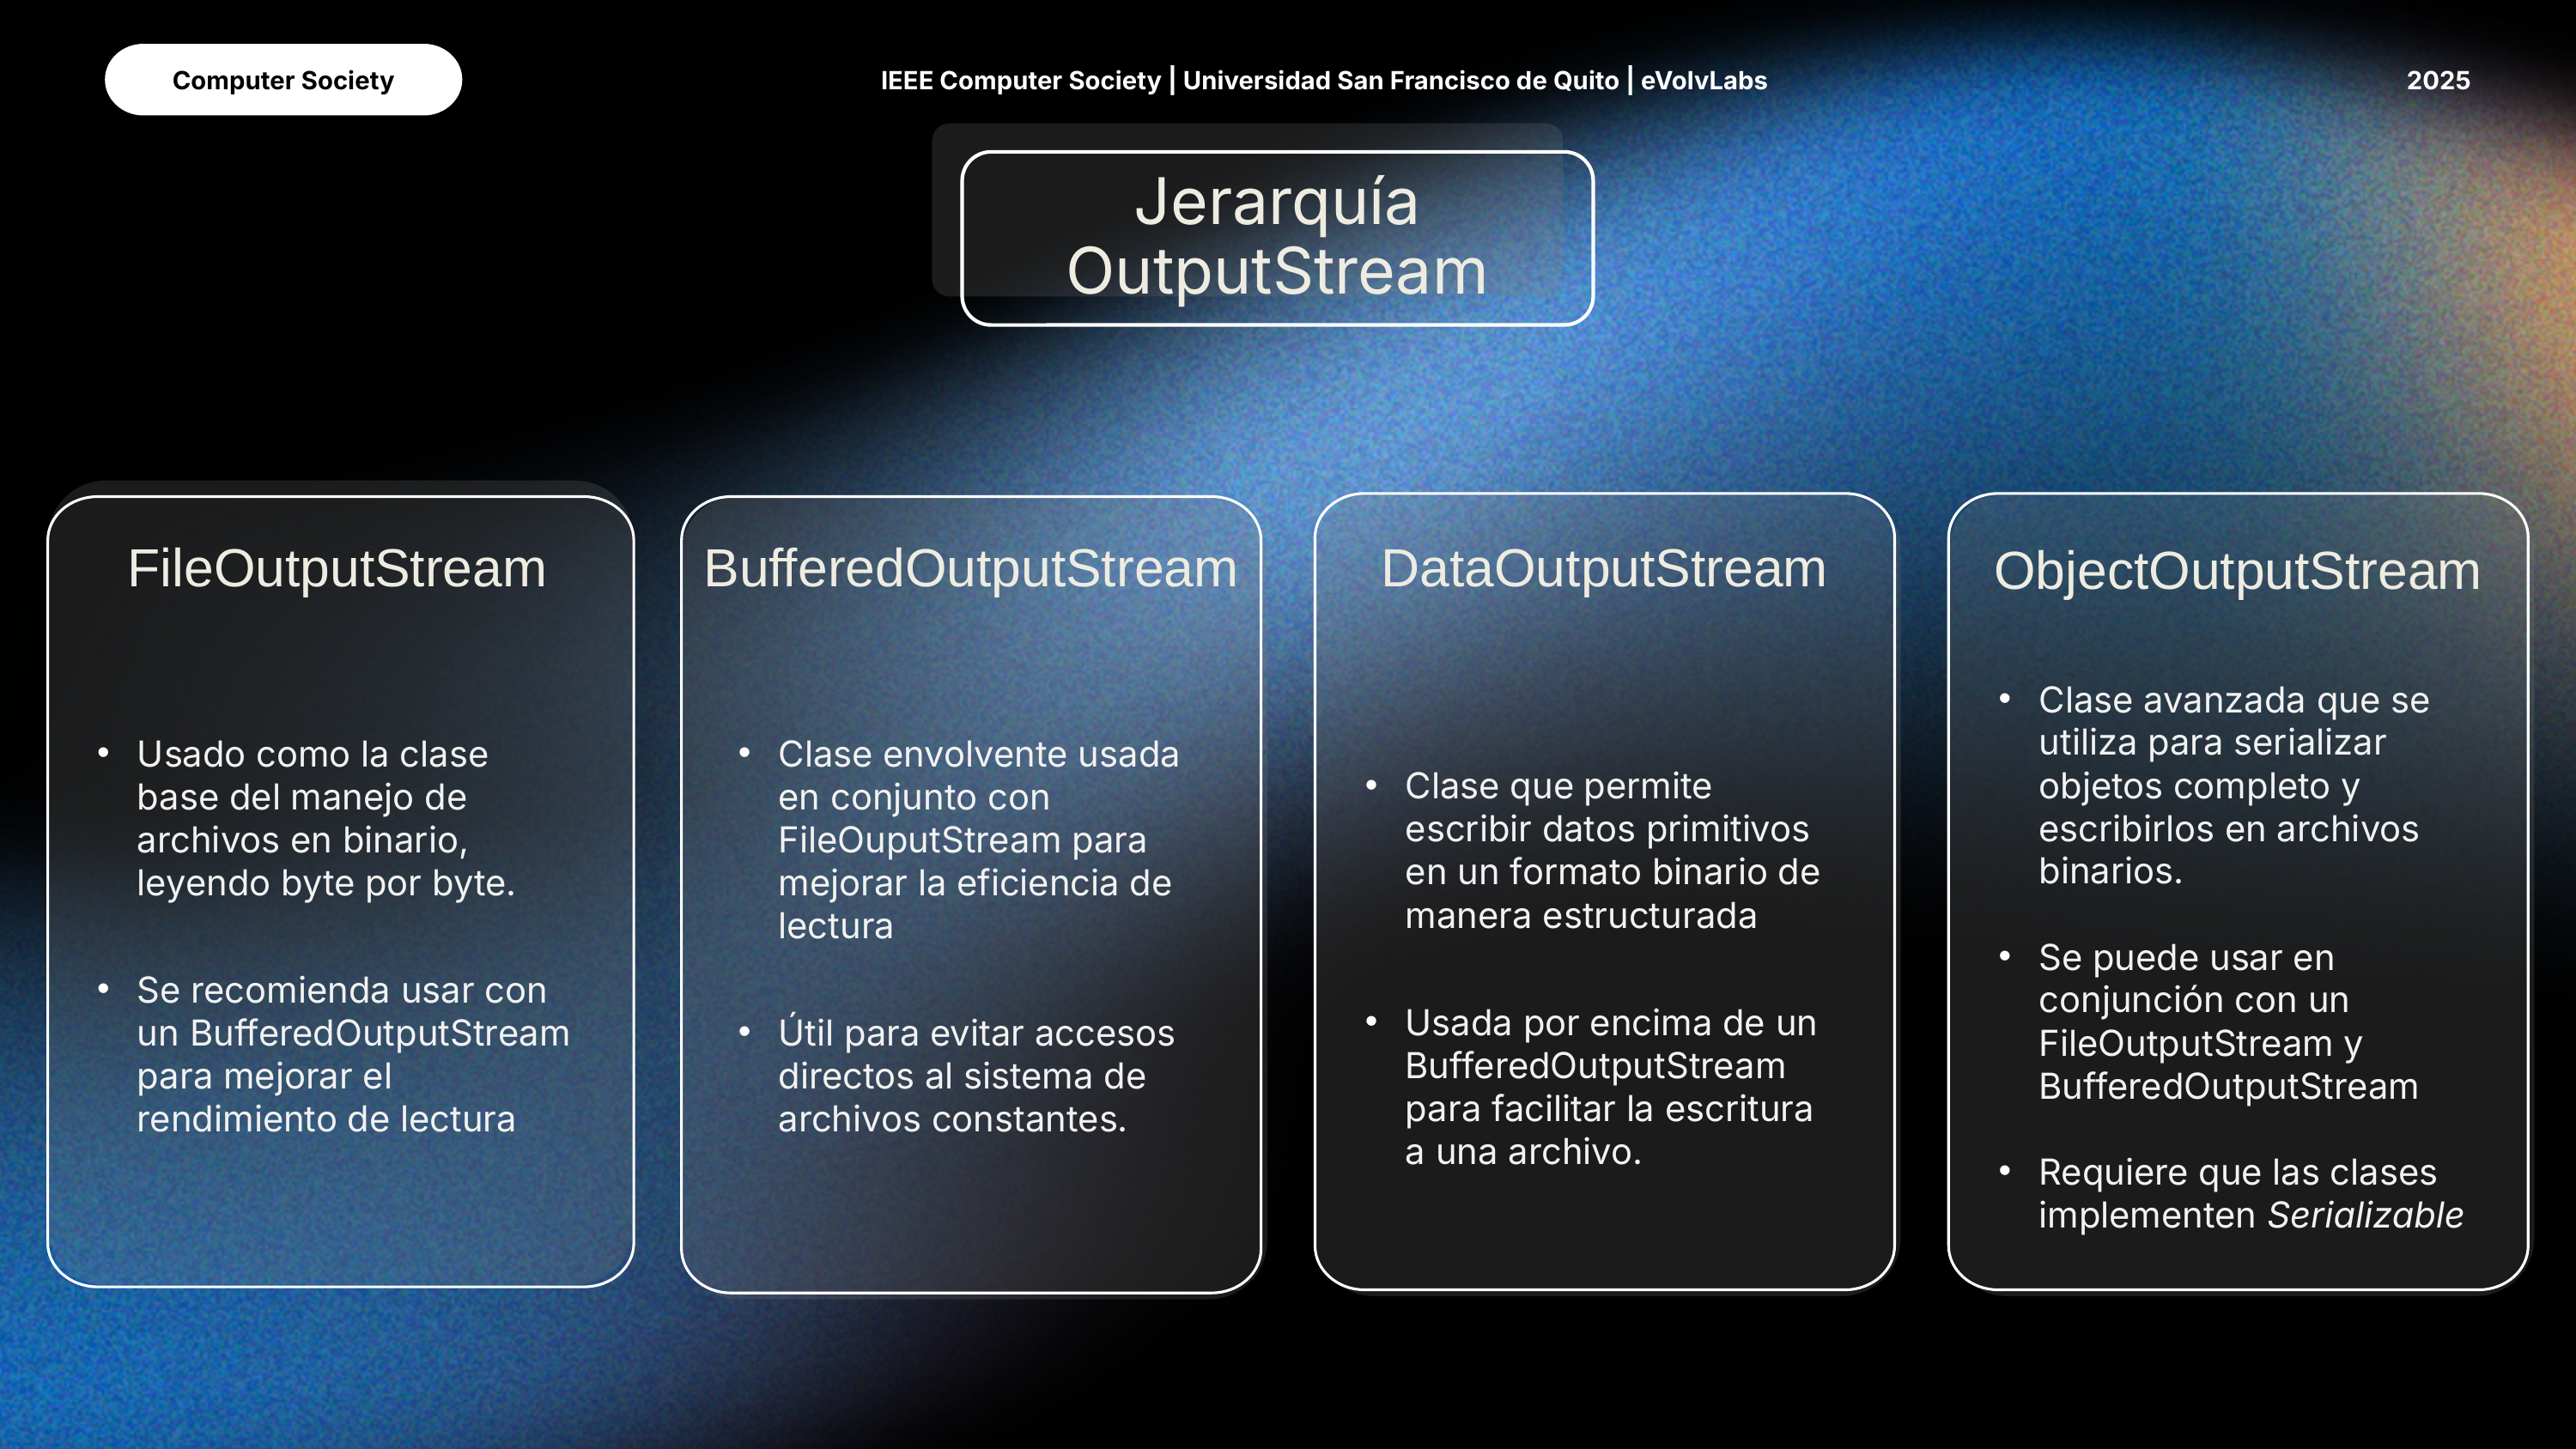

Computer Society
IEEE Computer Society | Universidad San Francisco de Quito | eVolvLabs
2025

Jerarquía OutputStream

FileOutputStream
BufferedOutputStream
DataOutputStream

ObjectOutputStream

Clase avanzada que se utiliza para serializar objetos completo y escribirlos en archivos binarios.
Se puede usar en conjunción con un FileOutputStream y BufferedOutputStream
Requiere que las clases implementen Serializable
Usado como la clase base del manejo de archivos en binario, leyendo byte por byte.
Se recomienda usar con un BufferedOutputStream para mejorar el rendimiento de lectura
Clase envolvente usada en conjunto con FileOuputStream para mejorar la eficiencia de lectura
Útil para evitar accesos directos al sistema de archivos constantes.
Clase que permite escribir datos primitivos en un formato binario de manera estructurada
Usada por encima de un BufferedOutputStream para facilitar la escritura a una archivo.